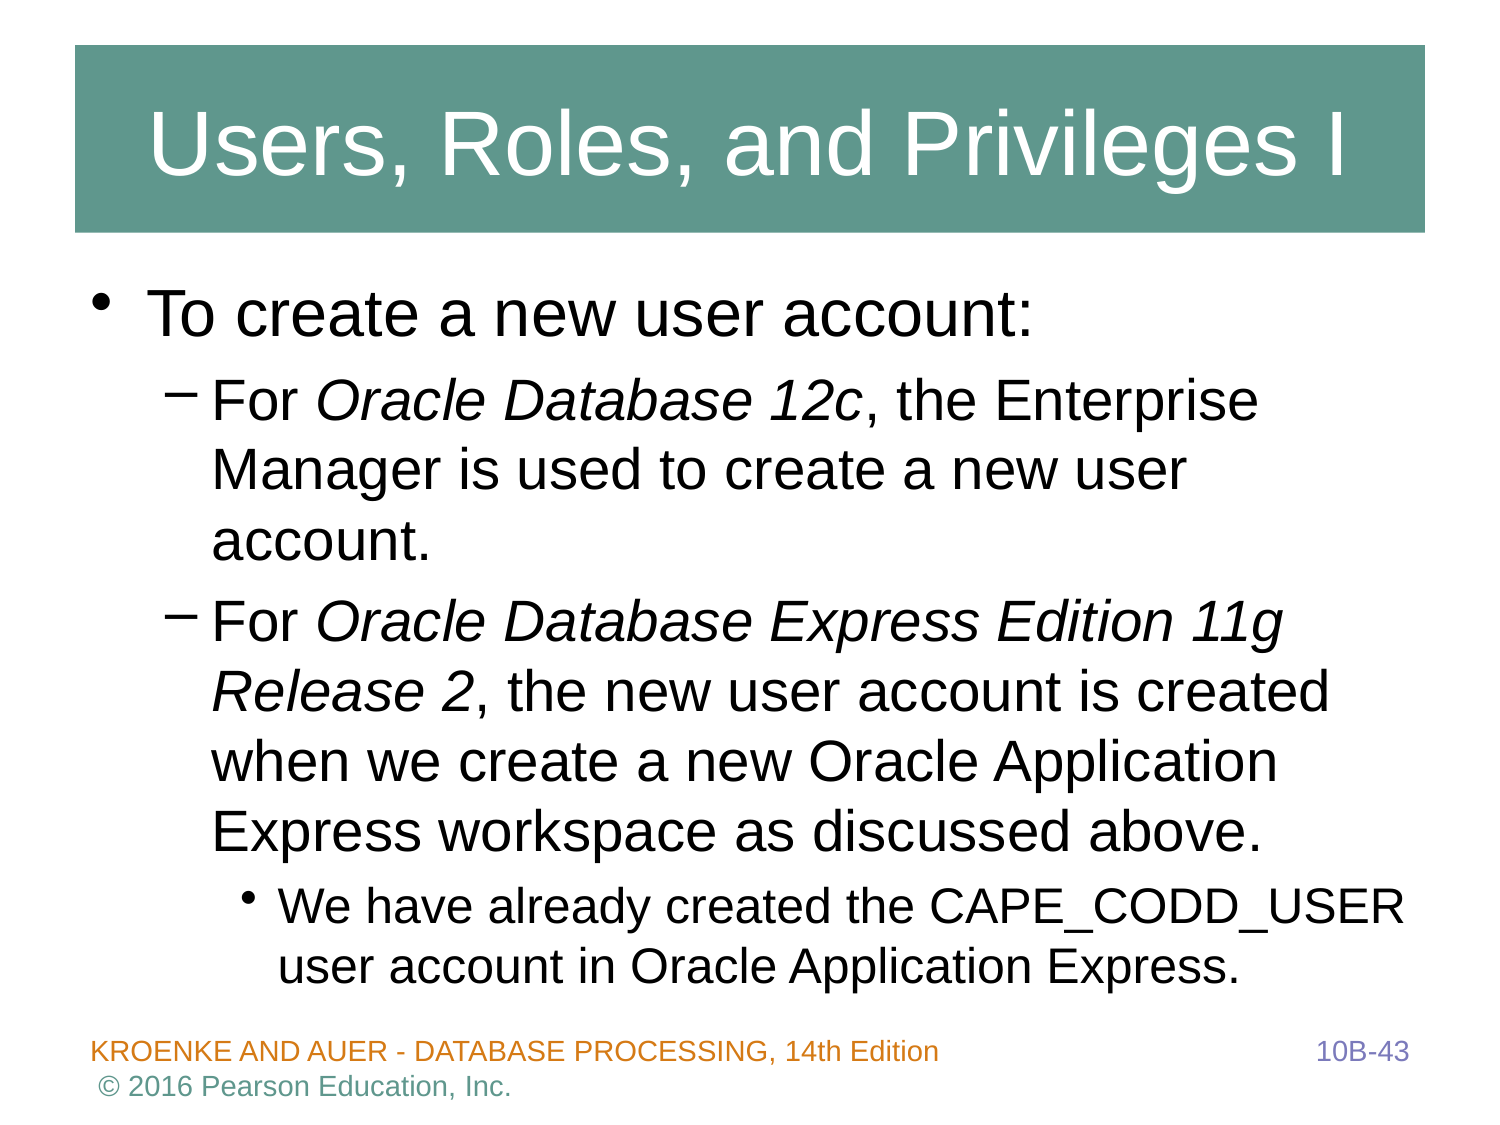

# Users, Roles, and Privileges I
To create a new user account:
For Oracle Database 12c, the Enterprise Manager is used to create a new user account.
For Oracle Database Express Edition 11g Release 2, the new user account is created when we create a new Oracle Application Express workspace as discussed above.
We have already created the CAPE_CODD_USER user account in Oracle Application Express.
10B-43

KROENKE AND AUER - DATABASE PROCESSING, 14th Edition  © 2016 Pearson Education, Inc.